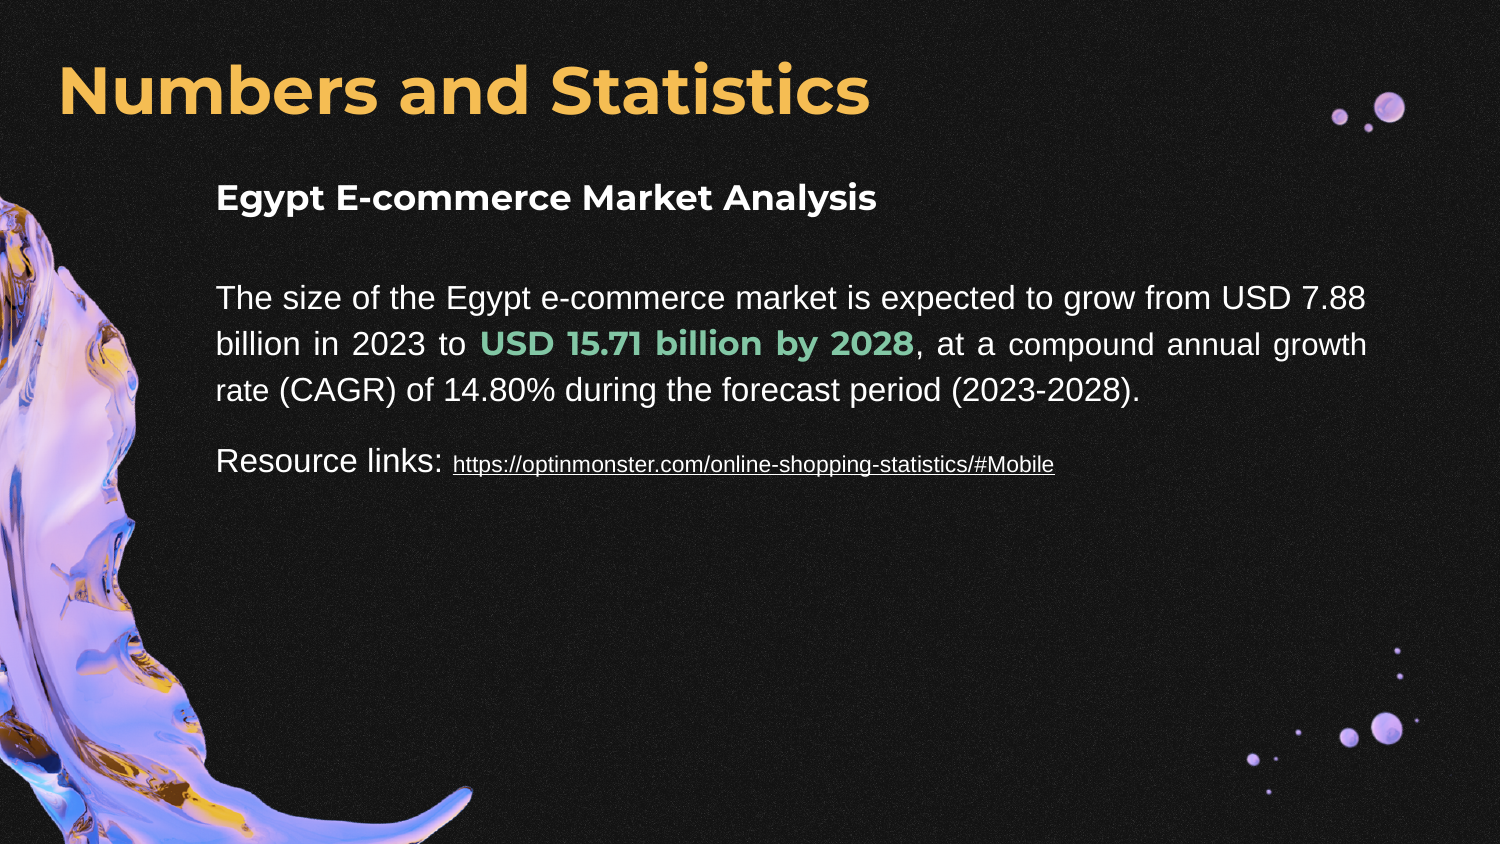

Numbers and Statistics
Egypt E-commerce Market Analysis

The size of the Egypt e-commerce market is expected to grow from USD 7.88 billion in 2023 to USD 15.71 billion by 2028, at a compound annual growth rate (CAGR) of 14.80% during the forecast period (2023-2028).
Resource links: https://optinmonster.com/online-shopping-statistics/#Mobile